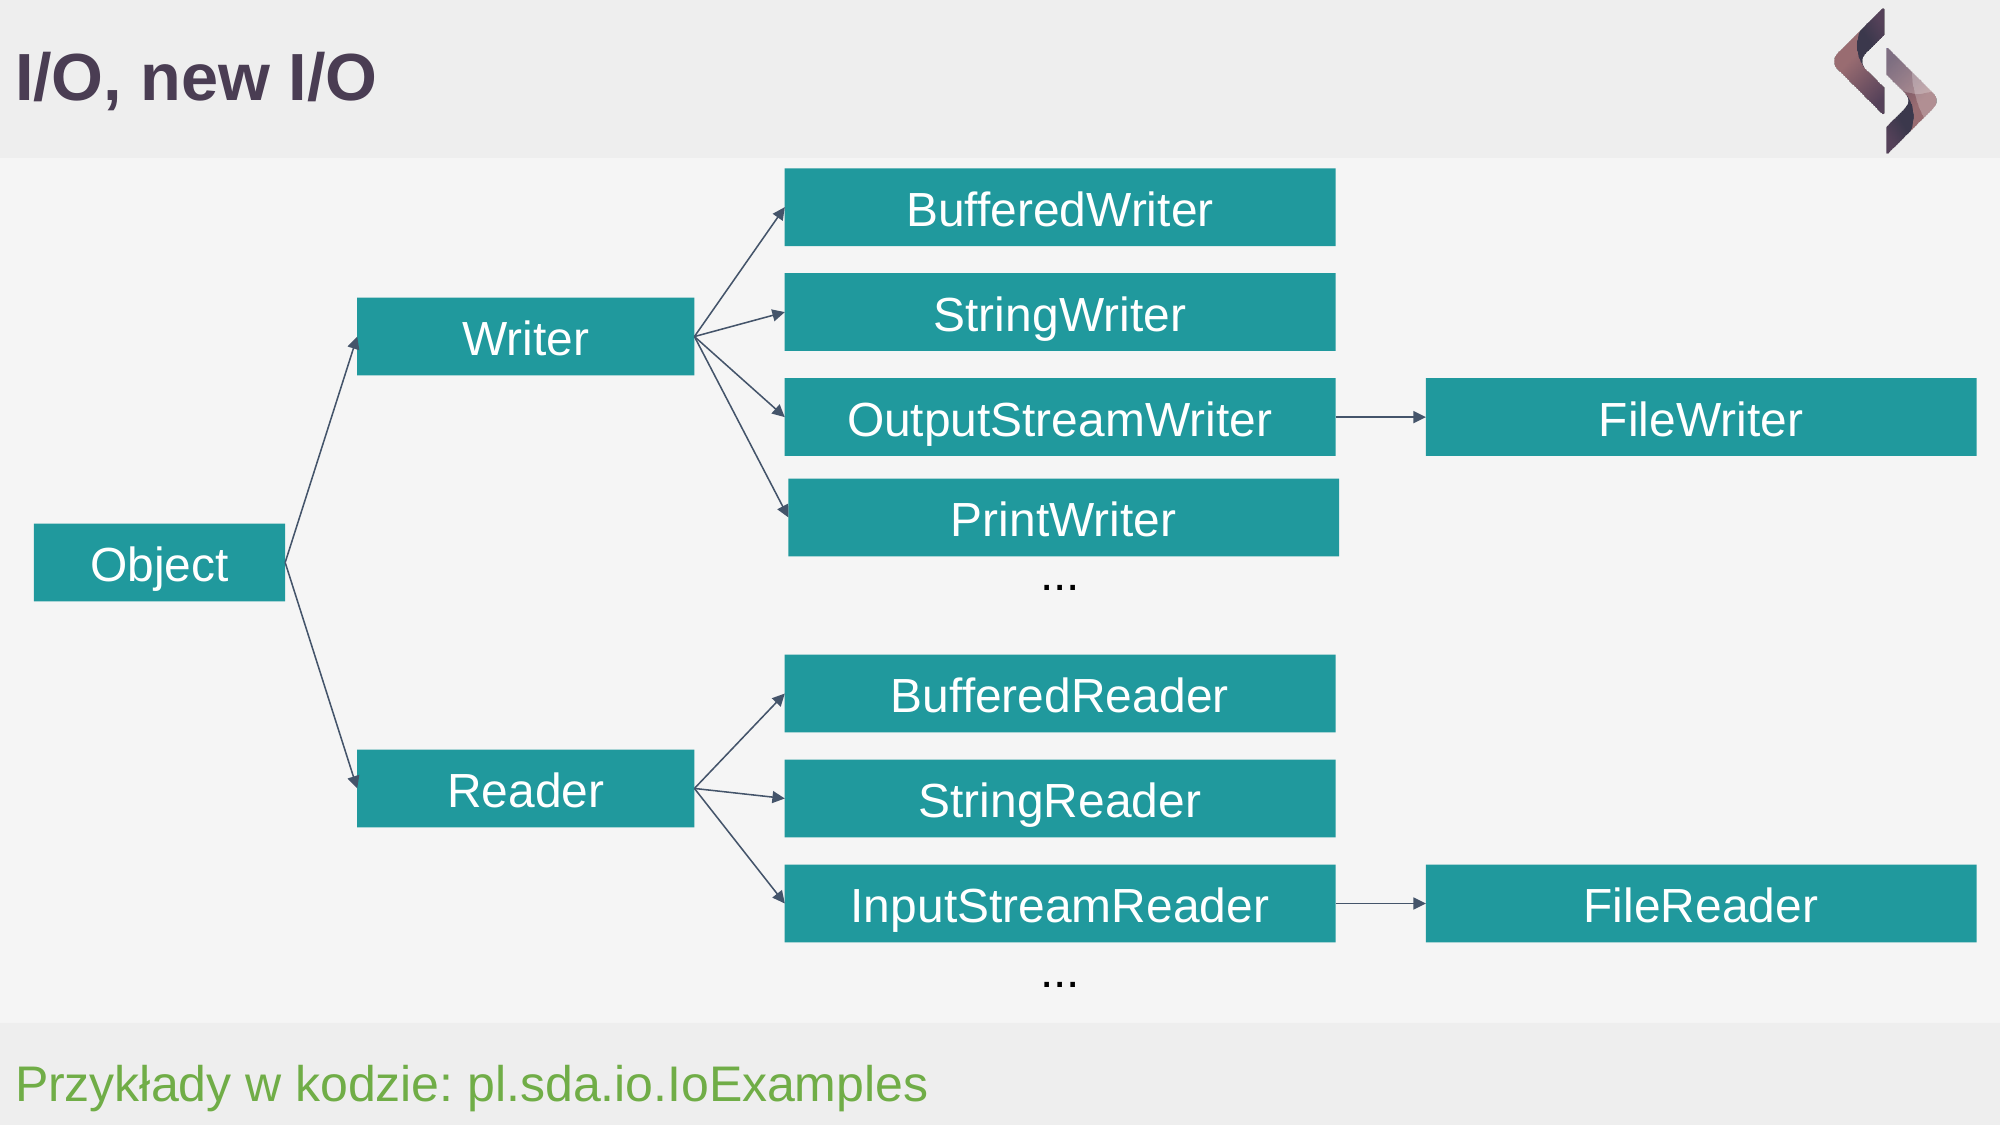

# I/O, new I/O
BufferedWriter
StringWriter
Writer
OutputStreamWriter
FileWriter
PrintWriter
Object
...
BufferedReader
Reader
StringReader
InputStreamReader
FileReader
...
Przykłady w kodzie: pl.sda.io.IoExamples